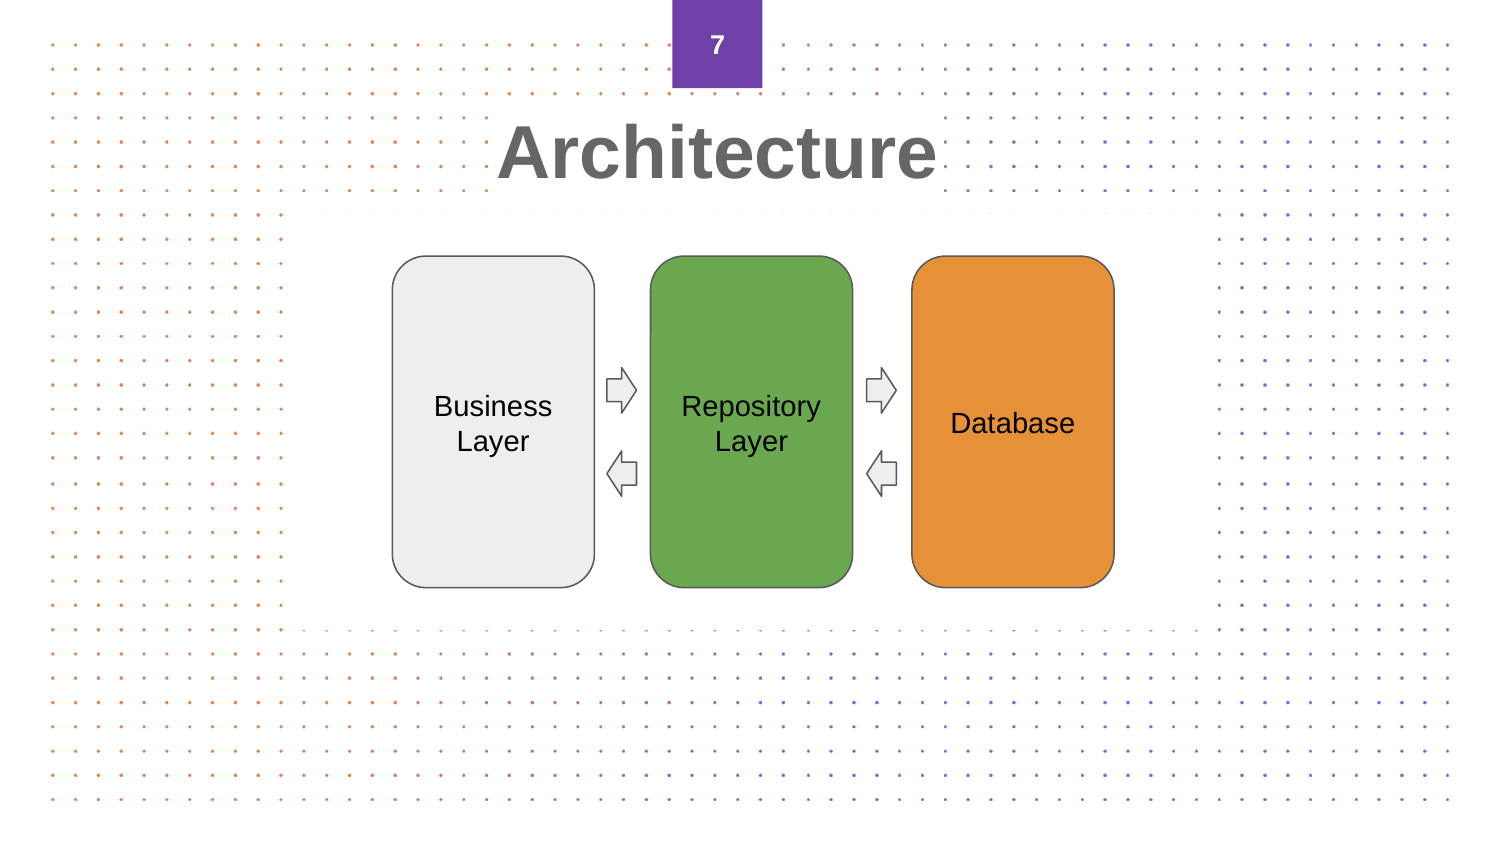

7
Architecture
Business
Layer
Repository
Layer
Database